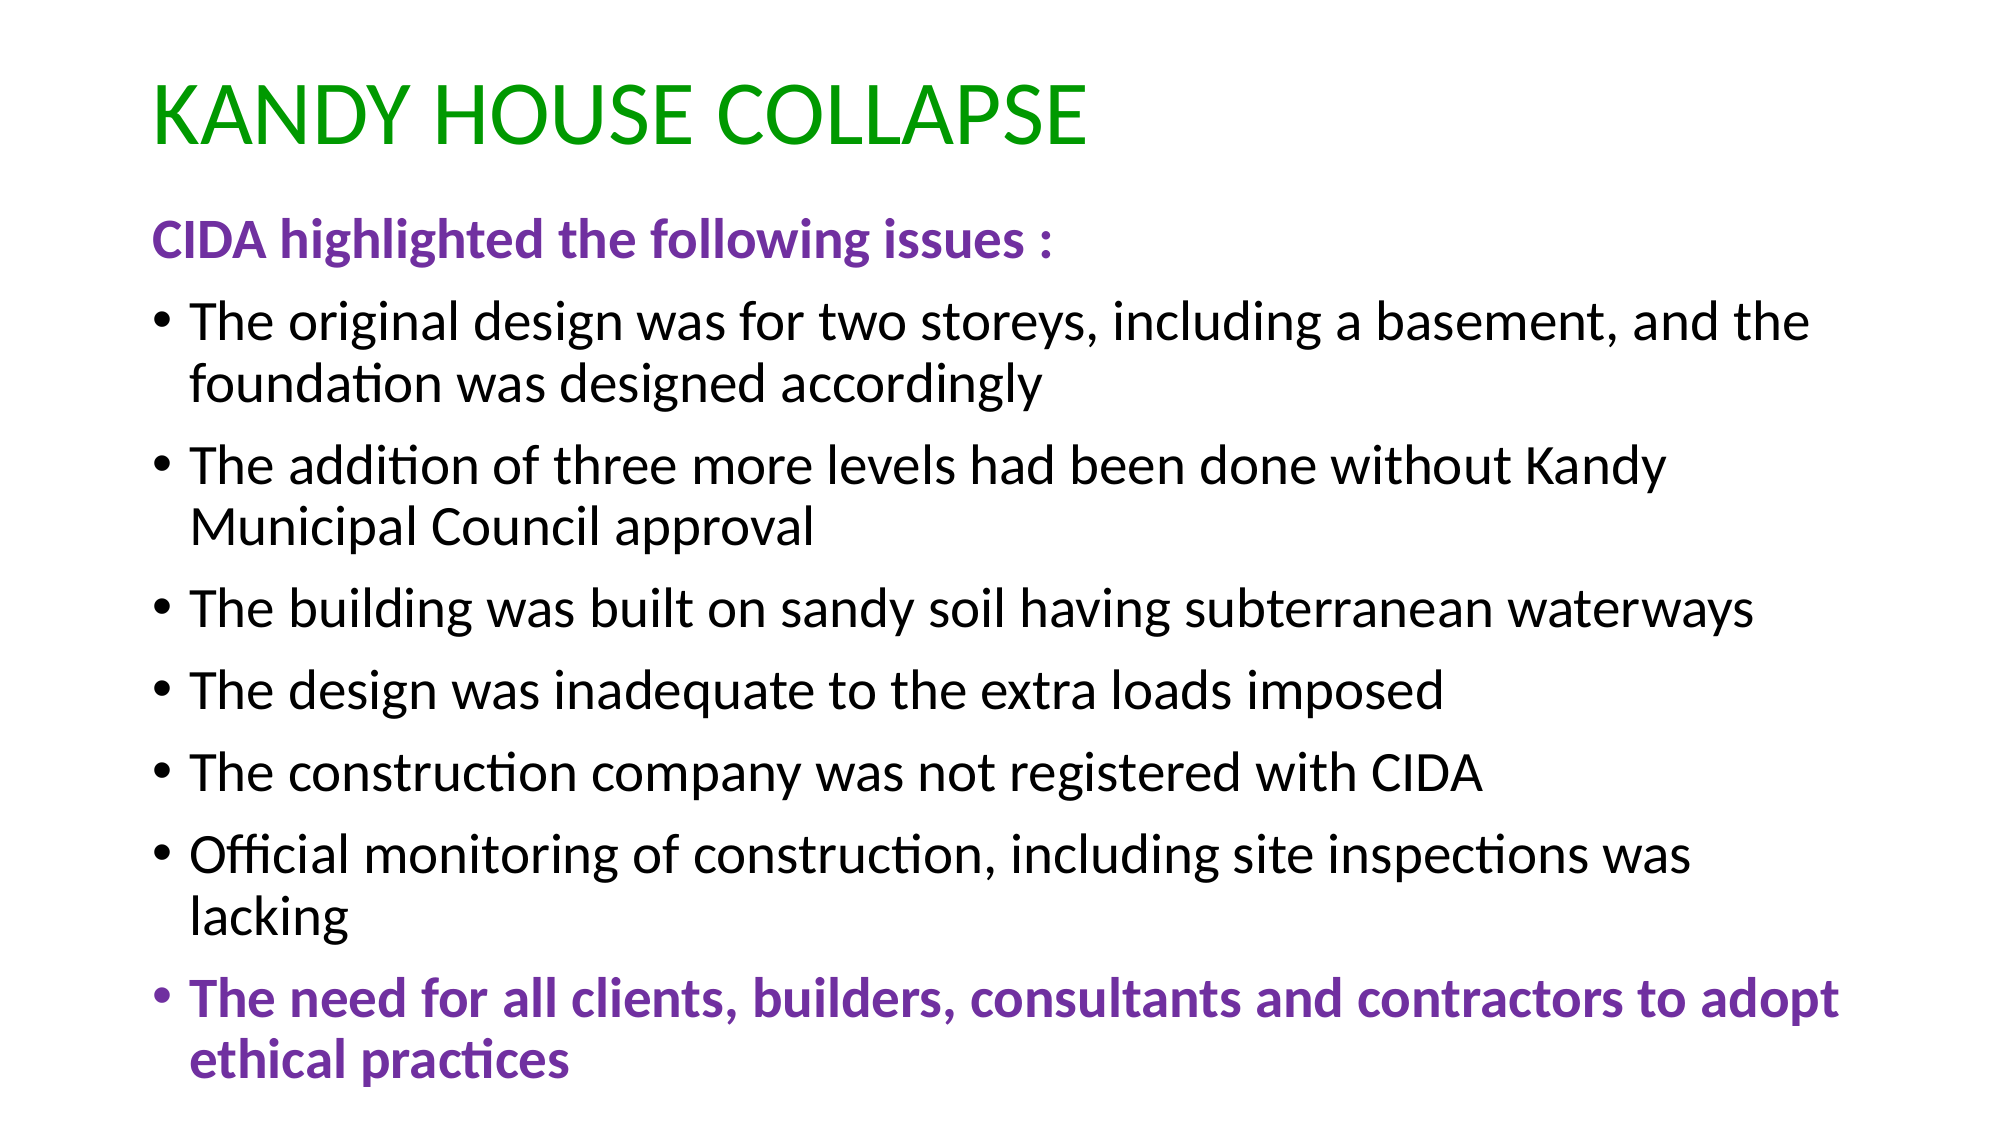

# KANDY HOUSE COLLAPSE
CIDA highlighted the following issues :
The original design was for two storeys, including a basement, and the foundation was designed accordingly
The addition of three more levels had been done without Kandy Municipal Council approval
The building was built on sandy soil having subterranean waterways
The design was inadequate to the extra loads imposed
The construction company was not registered with CIDA
Official monitoring of construction, including site inspections was lacking
The need for all clients, builders, consultants and contractors to adopt ethical practices